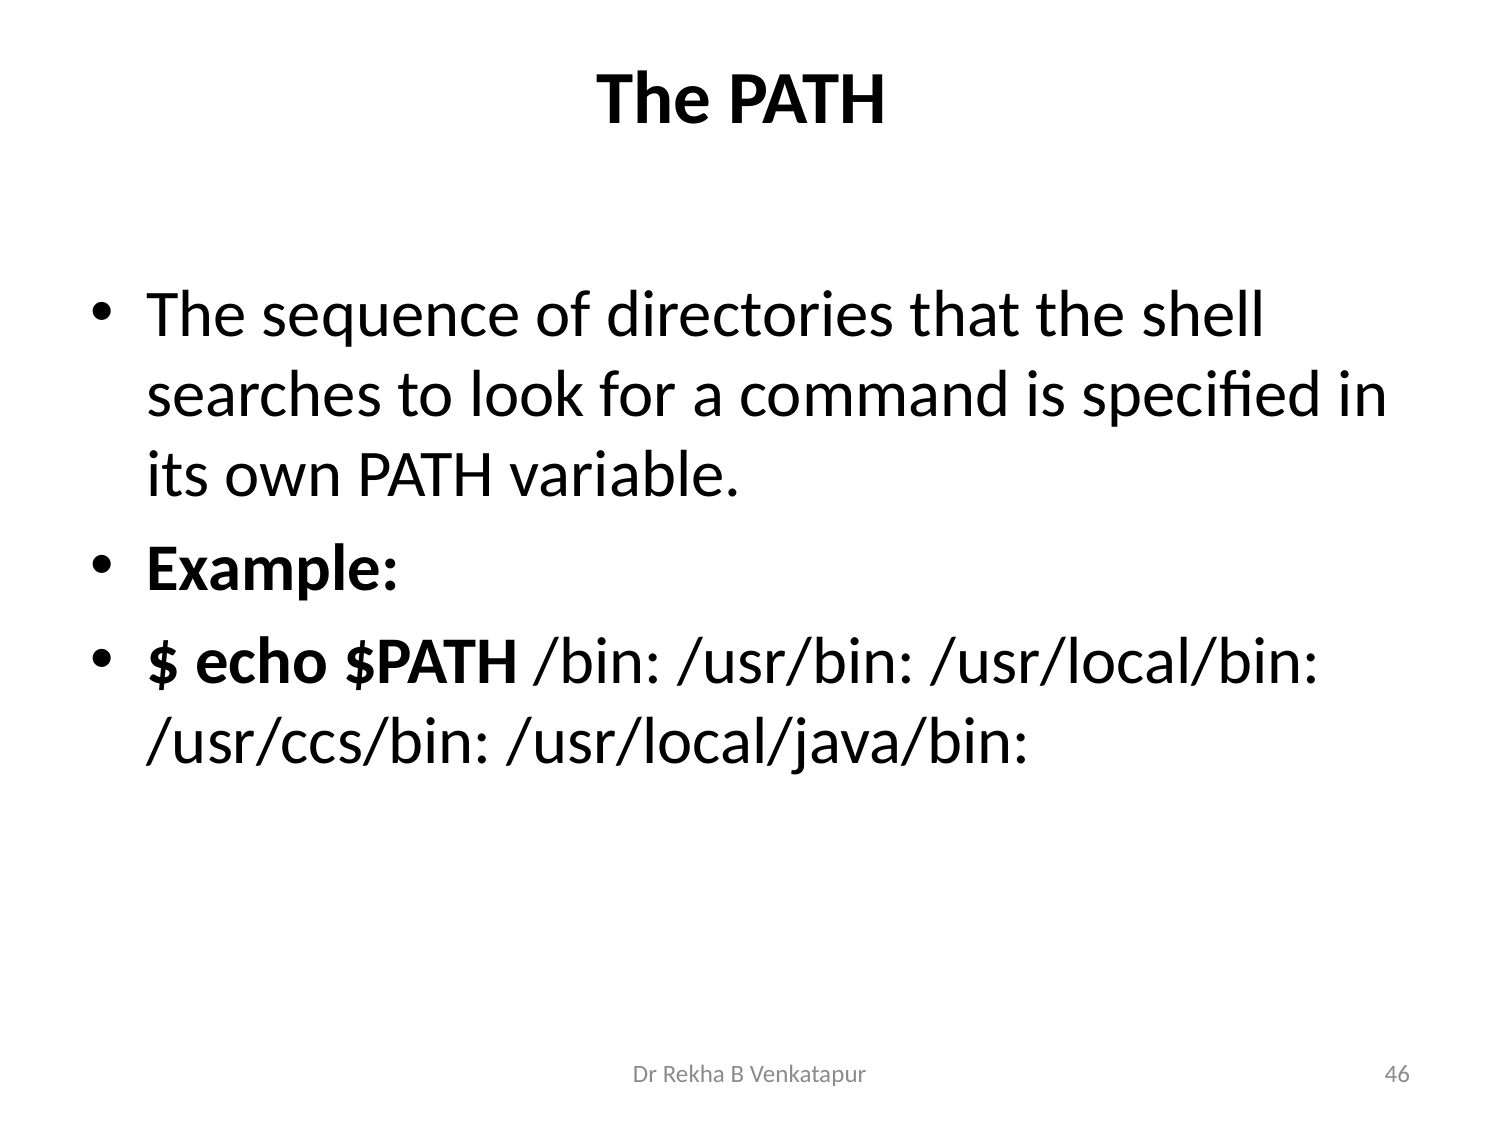

# The PATH
The sequence of directories that the shell searches to look for a command is specified in its own PATH variable.
Example:
$ echo $PATH /bin: /usr/bin: /usr/local/bin: /usr/ccs/bin: /usr/local/java/bin:
Dr Rekha B Venkatapur
46